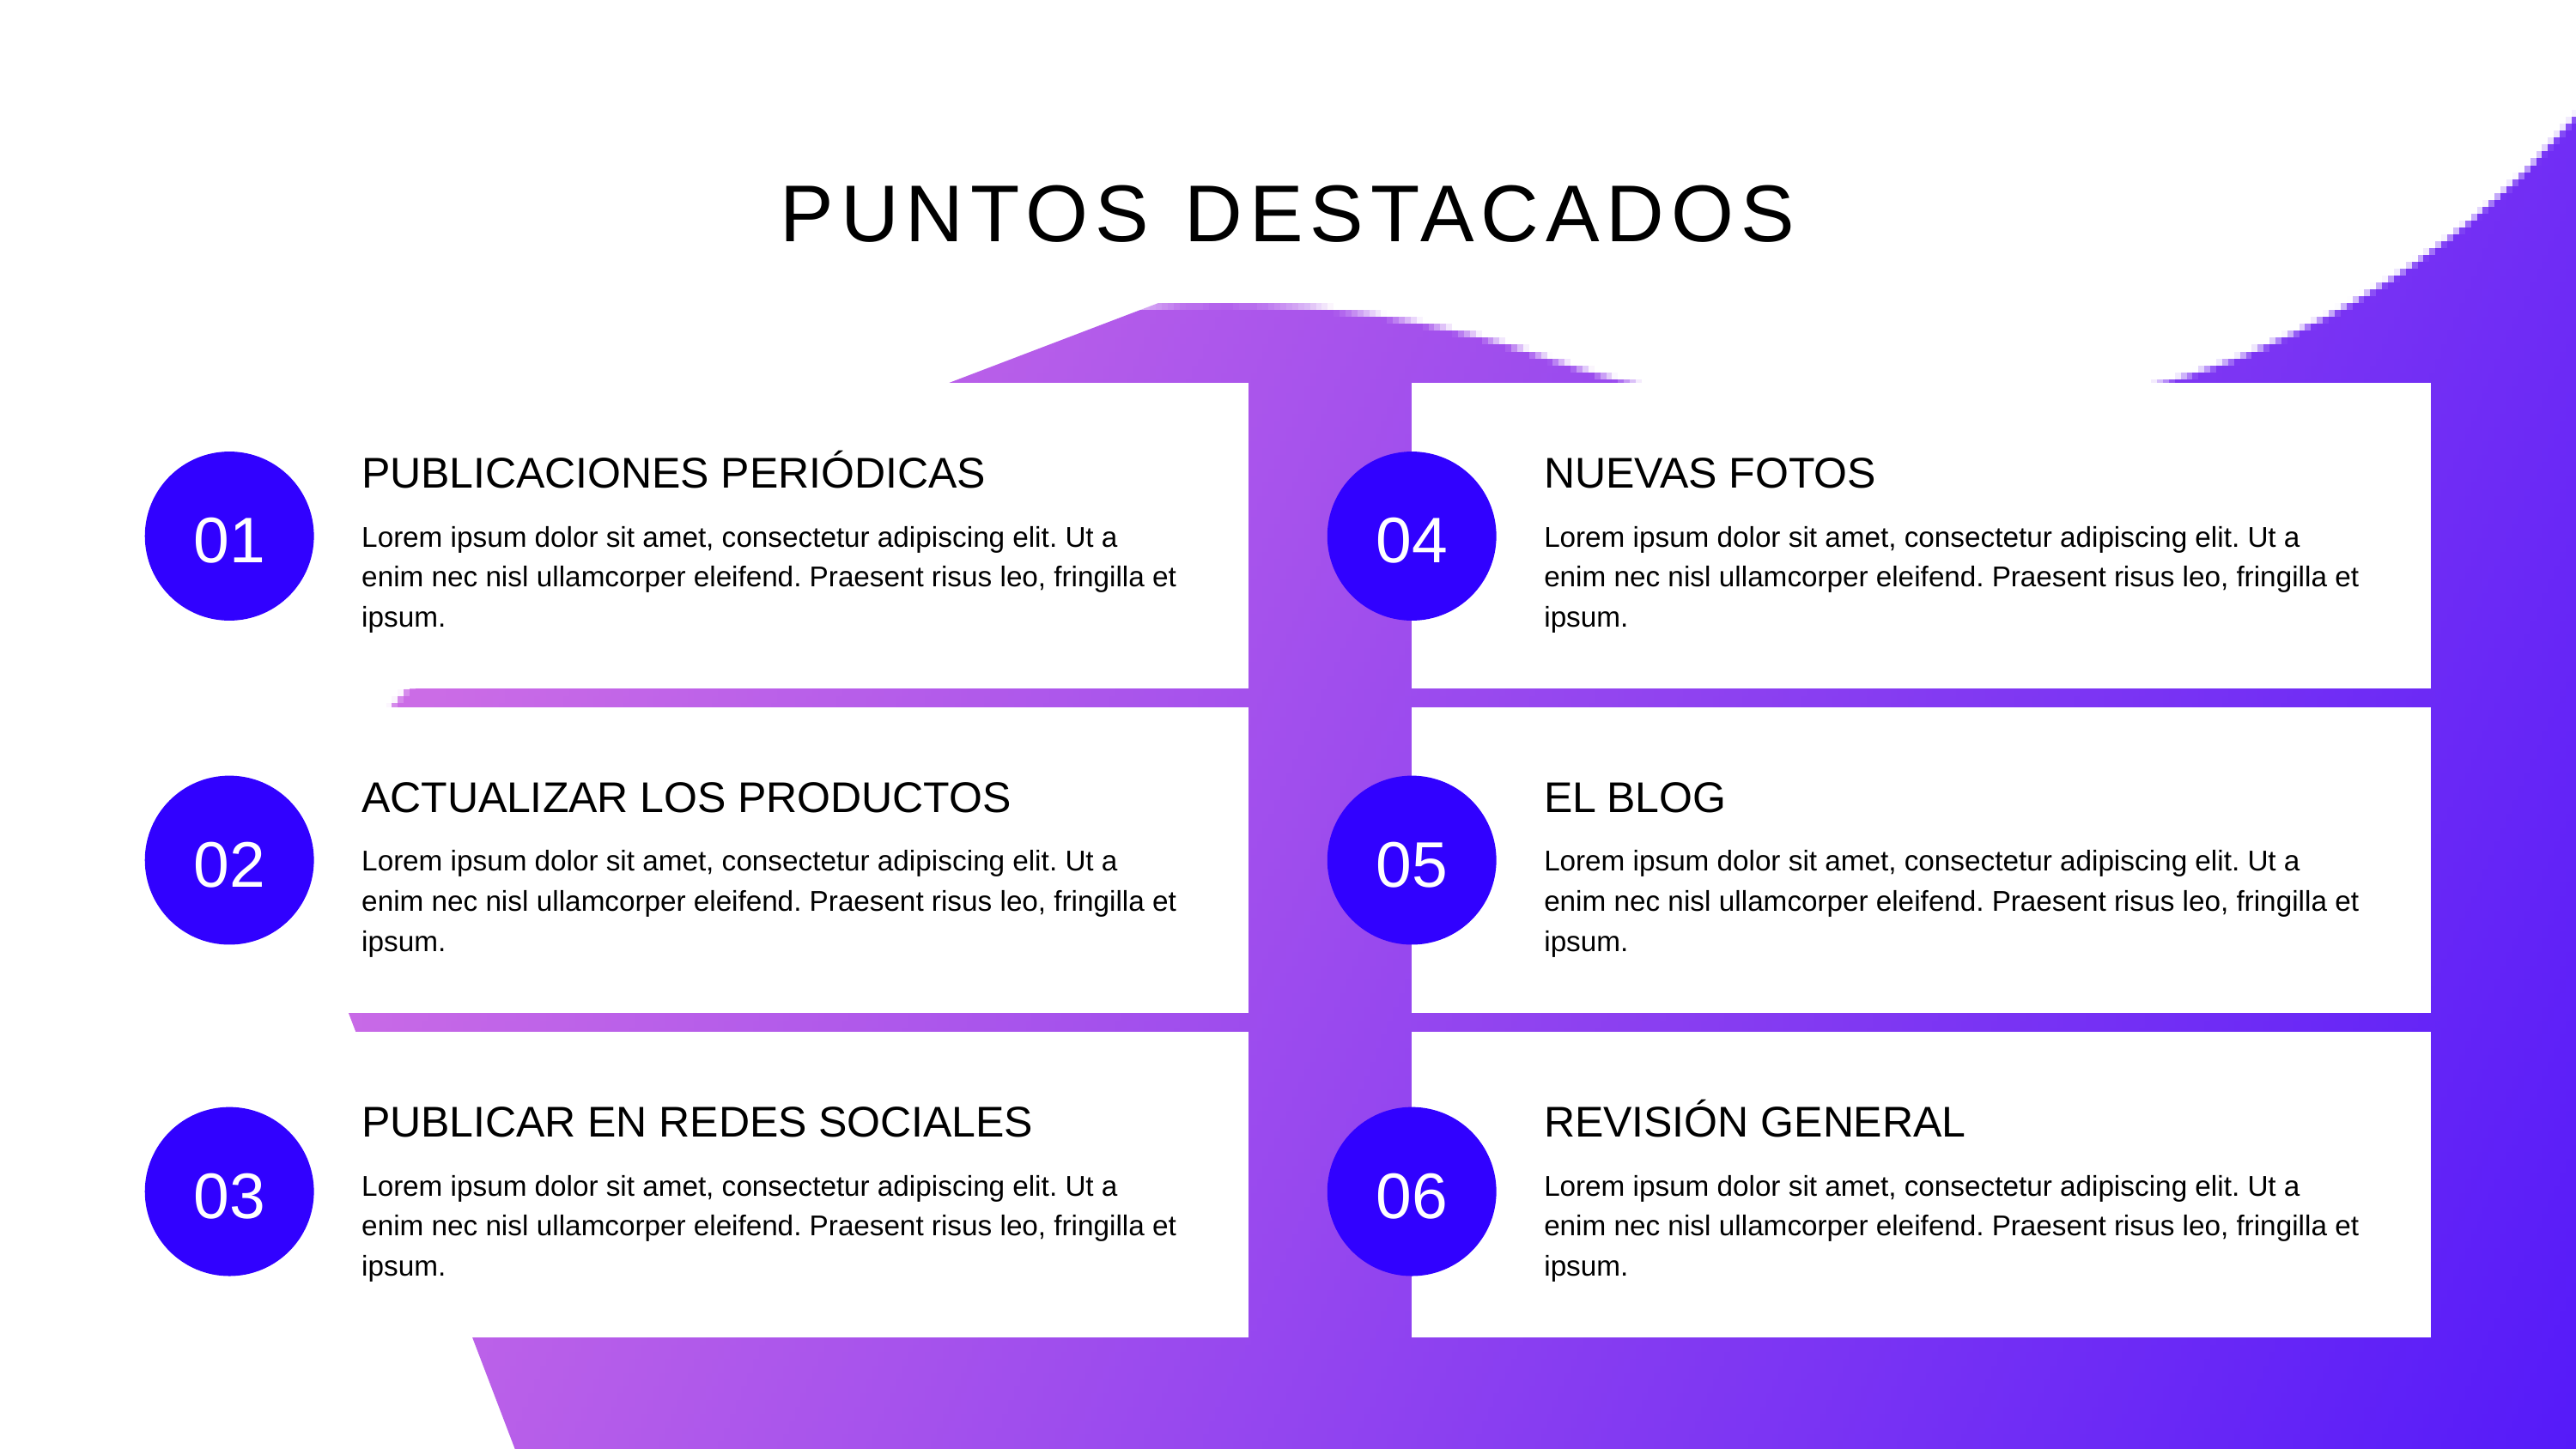

PUNTOS DESTACADOS

PUBLICACIONES PERIÓDICAS
NUEVAS FOTOS

01
04
Lorem ipsum dolor sit amet, consectetur adipiscing elit. Ut a enim nec nisl ullamcorper eleifend. Praesent risus leo, fringilla et ipsum.
Lorem ipsum dolor sit amet, consectetur adipiscing elit. Ut a enim nec nisl ullamcorper eleifend. Praesent risus leo, fringilla et ipsum.

ACTUALIZAR LOS PRODUCTOS
EL BLOG

02
05
Lorem ipsum dolor sit amet, consectetur adipiscing elit. Ut a enim nec nisl ullamcorper eleifend. Praesent risus leo, fringilla et ipsum.
Lorem ipsum dolor sit amet, consectetur adipiscing elit. Ut a enim nec nisl ullamcorper eleifend. Praesent risus leo, fringilla et ipsum.

PUBLICAR EN REDES SOCIALES
REVISIÓN GENERAL

03
06
Lorem ipsum dolor sit amet, consectetur adipiscing elit. Ut a enim nec nisl ullamcorper eleifend. Praesent risus leo, fringilla et ipsum.
Lorem ipsum dolor sit amet, consectetur adipiscing elit. Ut a enim nec nisl ullamcorper eleifend. Praesent risus leo, fringilla et ipsum.